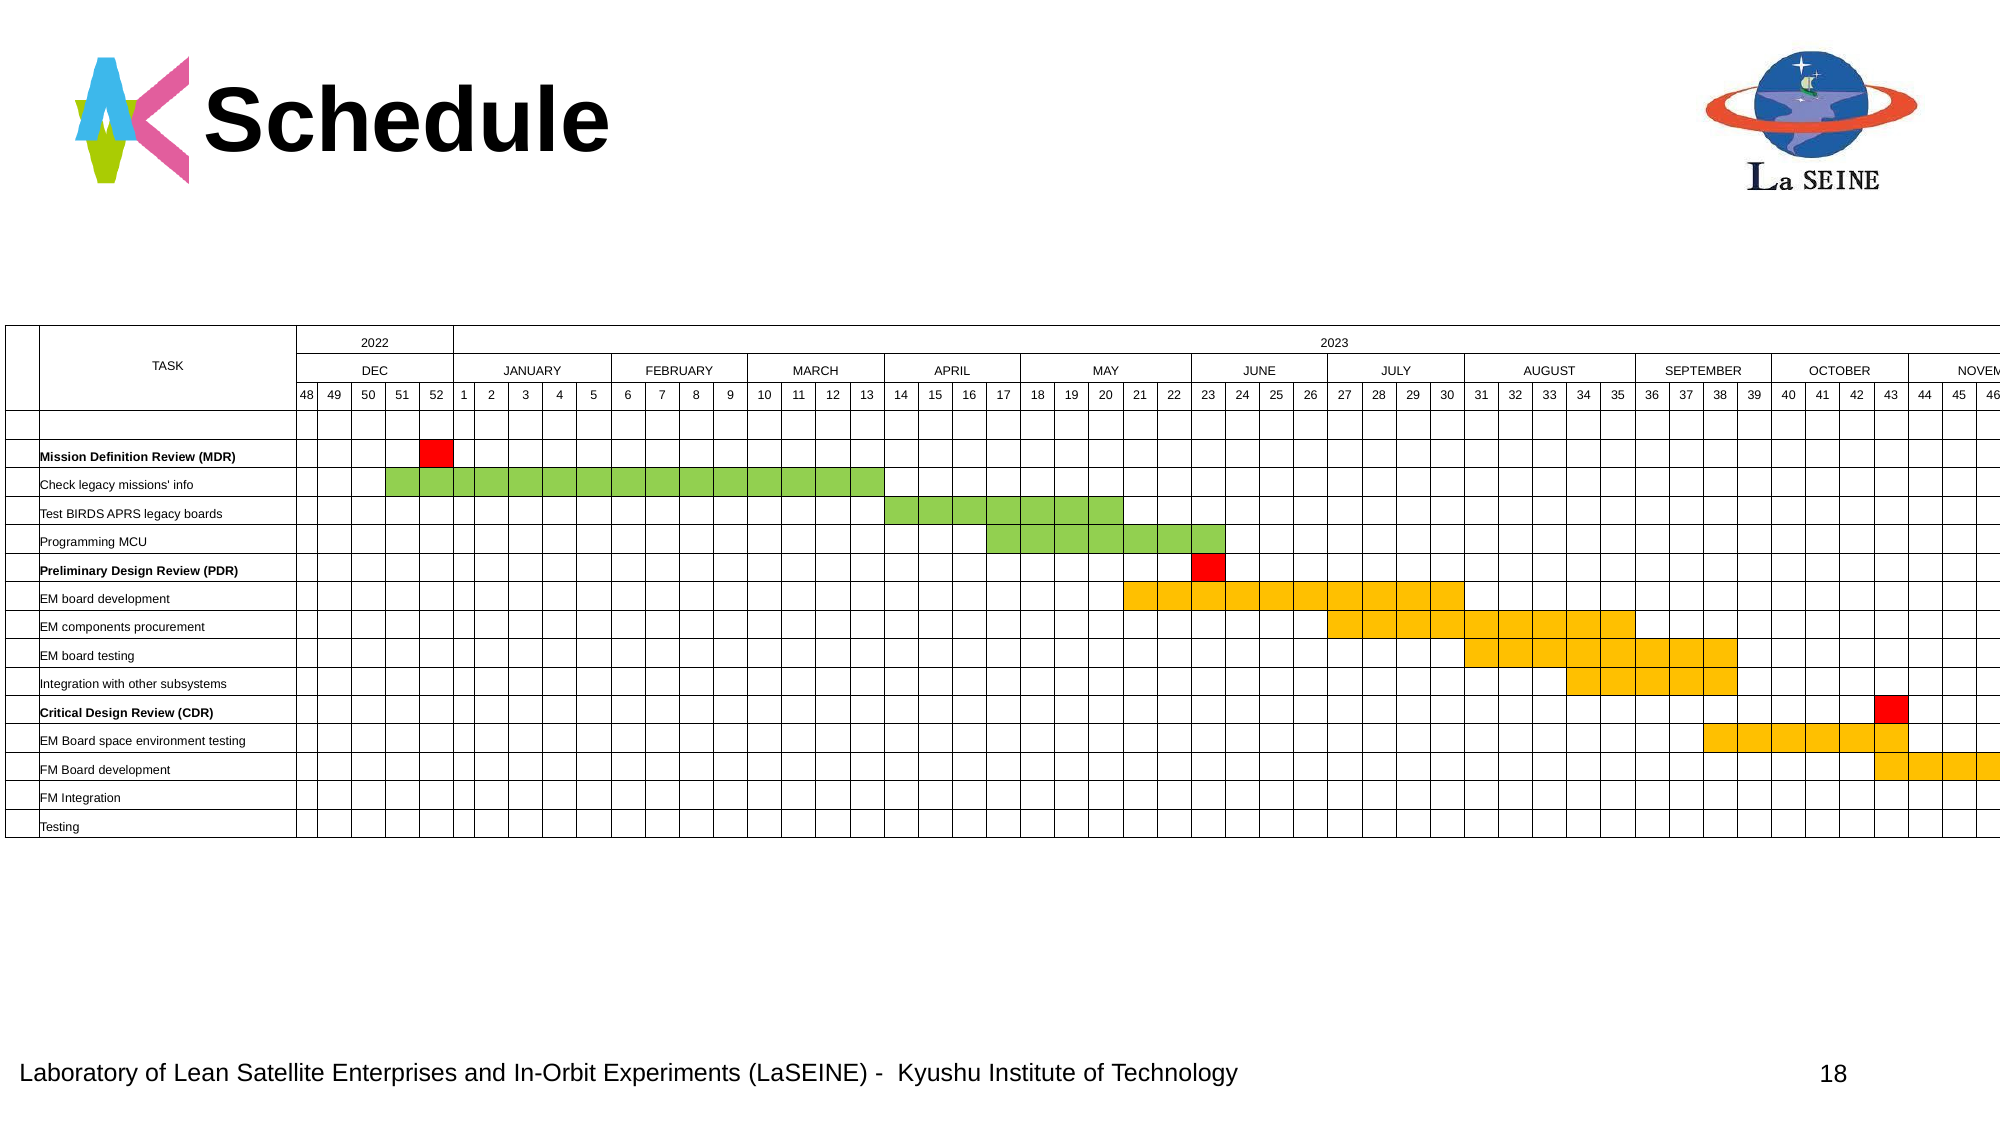

# Schedule
|  | TASK | 2022 |  |  |  |  | 2023 |  |  |  |  |  |  |  |  |  |  |  |  |  |  |  |  |  |  |  |  |  |  |  |  |  |  |  |  |  |  |  |  |  |  |  |  |  |  |  |  |  |  |  |  |  |  |  |  |  |  |  |
| --- | --- | --- | --- | --- | --- | --- | --- | --- | --- | --- | --- | --- | --- | --- | --- | --- | --- | --- | --- | --- | --- | --- | --- | --- | --- | --- | --- | --- | --- | --- | --- | --- | --- | --- | --- | --- | --- | --- | --- | --- | --- | --- | --- | --- | --- | --- | --- | --- | --- | --- | --- | --- | --- | --- | --- | --- | --- | --- |
|  |  | DEC |  |  |  |  | JANUARY |  |  |  |  | FEBRUARY |  |  |  | MARCH |  |  |  | APRIL |  |  |  | MAY |  |  |  |  | JUNE |  |  |  | JULY |  |  |  | AUGUST |  |  |  |  | SEPTEMBER |  |  |  | OCTOBER |  |  |  | NOVEMBER |  |  |  |  | DECEMBER |  |  |  |
|  |  | 48 | 49 | 50 | 51 | 52 | 1 | 2 | 3 | 4 | 5 | 6 | 7 | 8 | 9 | 10 | 11 | 12 | 13 | 14 | 15 | 16 | 17 | 18 | 19 | 20 | 21 | 22 | 23 | 24 | 25 | 26 | 27 | 28 | 29 | 30 | 31 | 32 | 33 | 34 | 35 | 36 | 37 | 38 | 39 | 40 | 41 | 42 | 43 | 44 | 45 | 46 | 47 | 48 | 49 | 50 | 51 | 52 |
|  |  |  |  |  |  |  |  |  |  |  |  |  |  |  |  |  |  |  |  |  |  |  |  |  |  |  |  |  |  |  |  |  |  |  |  |  |  |  |  |  |  |  |  |  |  |  |  |  |  |  |  |  |  |  |  |  |  |  |
|  | Mission Definition Review (MDR) |  |  |  |  |  |  |  |  |  |  |  |  |  |  |  |  |  |  |  |  |  |  |  |  |  |  |  |  |  |  |  |  |  |  |  |  |  |  |  |  |  |  |  |  |  |  |  |  |  |  |  |  |  |  |  |  |  |
|  | Check legacy missions' info |  |  |  |  |  |  |  |  |  |  |  |  |  |  |  |  |  |  |  |  |  |  |  |  |  |  |  |  |  |  |  |  |  |  |  |  |  |  |  |  |  |  |  |  |  |  |  |  |  |  |  |  |  |  |  |  |  |
|  | Test BIRDS APRS legacy boards |  |  |  |  |  |  |  |  |  |  |  |  |  |  |  |  |  |  |  |  |  |  |  |  |  |  |  |  |  |  |  |  |  |  |  |  |  |  |  |  |  |  |  |  |  |  |  |  |  |  |  |  |  |  |  |  |  |
|  | Programming MCU |  |  |  |  |  |  |  |  |  |  |  |  |  |  |  |  |  |  |  |  |  |  |  |  |  |  |  |  |  |  |  |  |  |  |  |  |  |  |  |  |  |  |  |  |  |  |  |  |  |  |  |  |  |  |  |  |  |
|  | Preliminary Design Review (PDR) |  |  |  |  |  |  |  |  |  |  |  |  |  |  |  |  |  |  |  |  |  |  |  |  |  |  |  |  |  |  |  |  |  |  |  |  |  |  |  |  |  |  |  |  |  |  |  |  |  |  |  |  |  |  |  |  |  |
|  | EM board development |  |  |  |  |  |  |  |  |  |  |  |  |  |  |  |  |  |  |  |  |  |  |  |  |  |  |  |  |  |  |  |  |  |  |  |  |  |  |  |  |  |  |  |  |  |  |  |  |  |  |  |  |  |  |  |  |  |
|  | EM components procurement |  |  |  |  |  |  |  |  |  |  |  |  |  |  |  |  |  |  |  |  |  |  |  |  |  |  |  |  |  |  |  |  |  |  |  |  |  |  |  |  |  |  |  |  |  |  |  |  |  |  |  |  |  |  |  |  |  |
|  | EM board testing |  |  |  |  |  |  |  |  |  |  |  |  |  |  |  |  |  |  |  |  |  |  |  |  |  |  |  |  |  |  |  |  |  |  |  |  |  |  |  |  |  |  |  |  |  |  |  |  |  |  |  |  |  |  |  |  |  |
|  | Integration with other subsystems |  |  |  |  |  |  |  |  |  |  |  |  |  |  |  |  |  |  |  |  |  |  |  |  |  |  |  |  |  |  |  |  |  |  |  |  |  |  |  |  |  |  |  |  |  |  |  |  |  |  |  |  |  |  |  |  |  |
|  | Critical Design Review (CDR) |  |  |  |  |  |  |  |  |  |  |  |  |  |  |  |  |  |  |  |  |  |  |  |  |  |  |  |  |  |  |  |  |  |  |  |  |  |  |  |  |  |  |  |  |  |  |  |  |  |  |  |  |  |  |  |  |  |
|  | EM Board space environment testing |  |  |  |  |  |  |  |  |  |  |  |  |  |  |  |  |  |  |  |  |  |  |  |  |  |  |  |  |  |  |  |  |  |  |  |  |  |  |  |  |  |  |  |  |  |  |  |  |  |  |  |  |  |  |  |  |  |
|  | FM Board development |  |  |  |  |  |  |  |  |  |  |  |  |  |  |  |  |  |  |  |  |  |  |  |  |  |  |  |  |  |  |  |  |  |  |  |  |  |  |  |  |  |  |  |  |  |  |  |  |  |  |  |  |  |  |  |  |  |
|  | FM Integration |  |  |  |  |  |  |  |  |  |  |  |  |  |  |  |  |  |  |  |  |  |  |  |  |  |  |  |  |  |  |  |  |  |  |  |  |  |  |  |  |  |  |  |  |  |  |  |  |  |  |  |  |  |  |  |  |  |
|  | Testing |  |  |  |  |  |  |  |  |  |  |  |  |  |  |  |  |  |  |  |  |  |  |  |  |  |  |  |  |  |  |  |  |  |  |  |  |  |  |  |  |  |  |  |  |  |  |  |  |  |  |  |  |  |  |  |  |  |
BIRDS-3
FAB
MCX to SMA Cable
TNC Lights
18